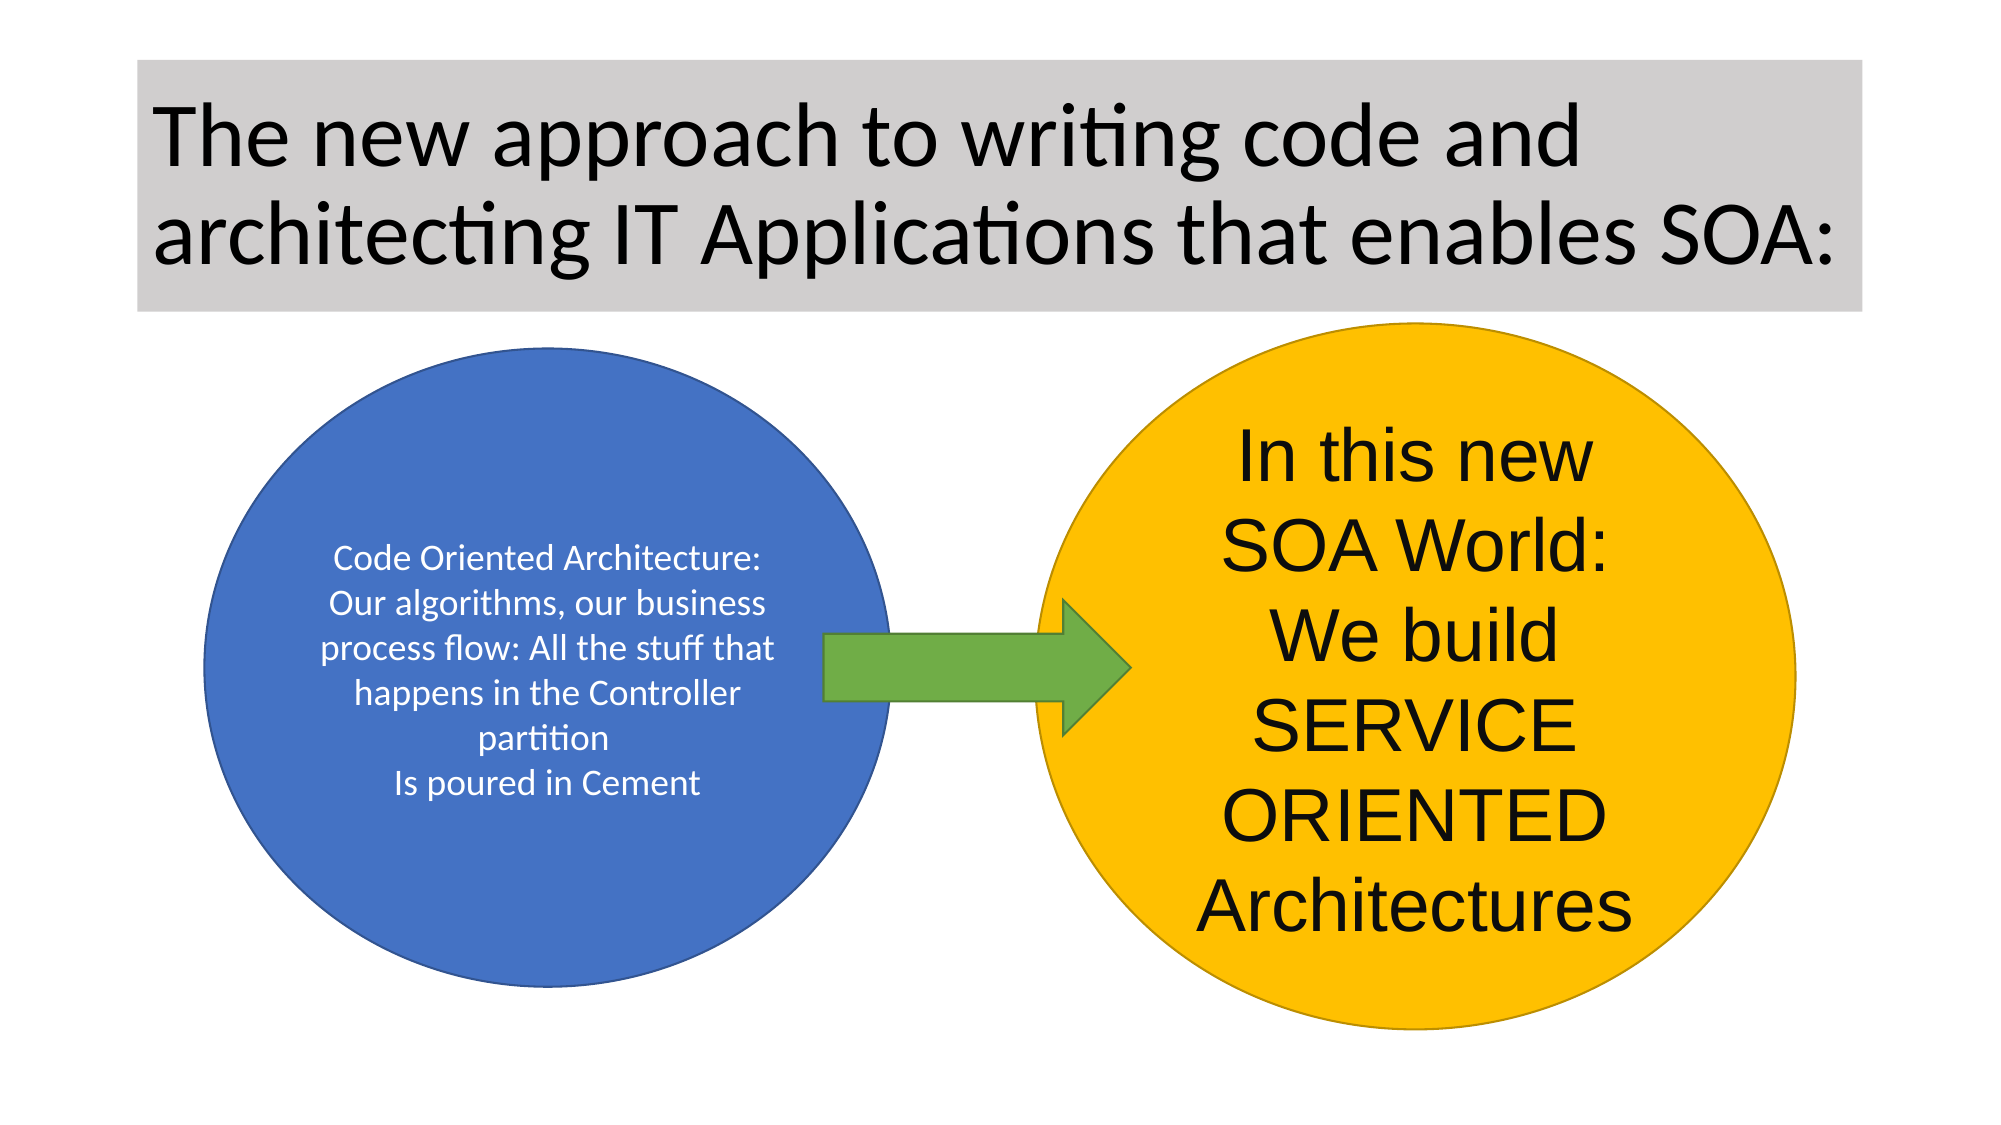

# The new approach to writing code and architecting IT Applications that enables SOA:
In this new SOA World:
We build SERVICE ORIENTED Architectures
Code Oriented Architecture:
Our algorithms, our business process flow: All the stuff that happens in the Controller partition
Is poured in Cement